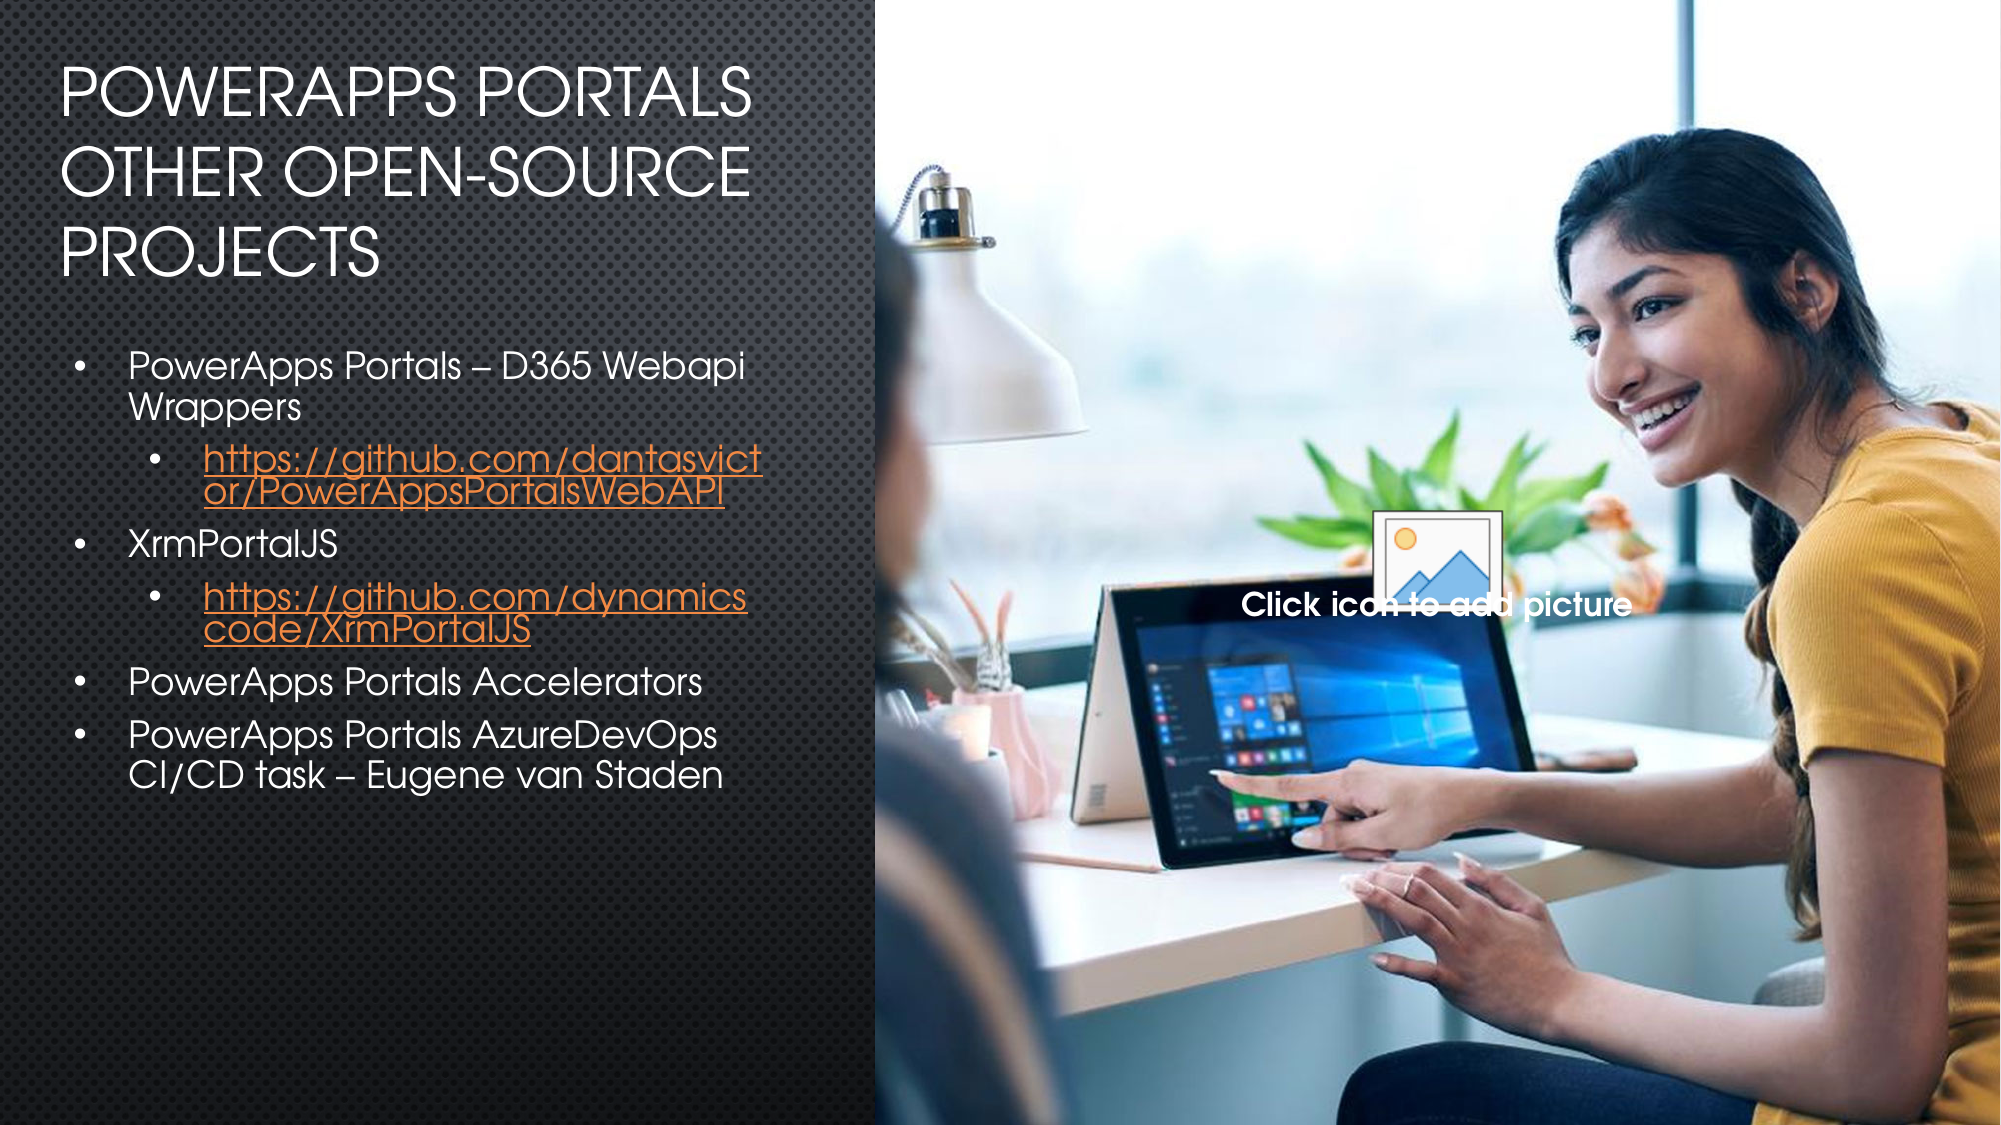

# PowerApps Portals Other open-source projects
PowerApps Portals – D365 Webapi Wrappers
https://github.com/dantasvictor/PowerAppsPortalsWebAPI
XrmPortalJS
https://github.com/dynamicscode/XrmPortalJS
PowerApps Portals Accelerators
PowerApps Portals AzureDevOps CI/CD task – Eugene van Staden